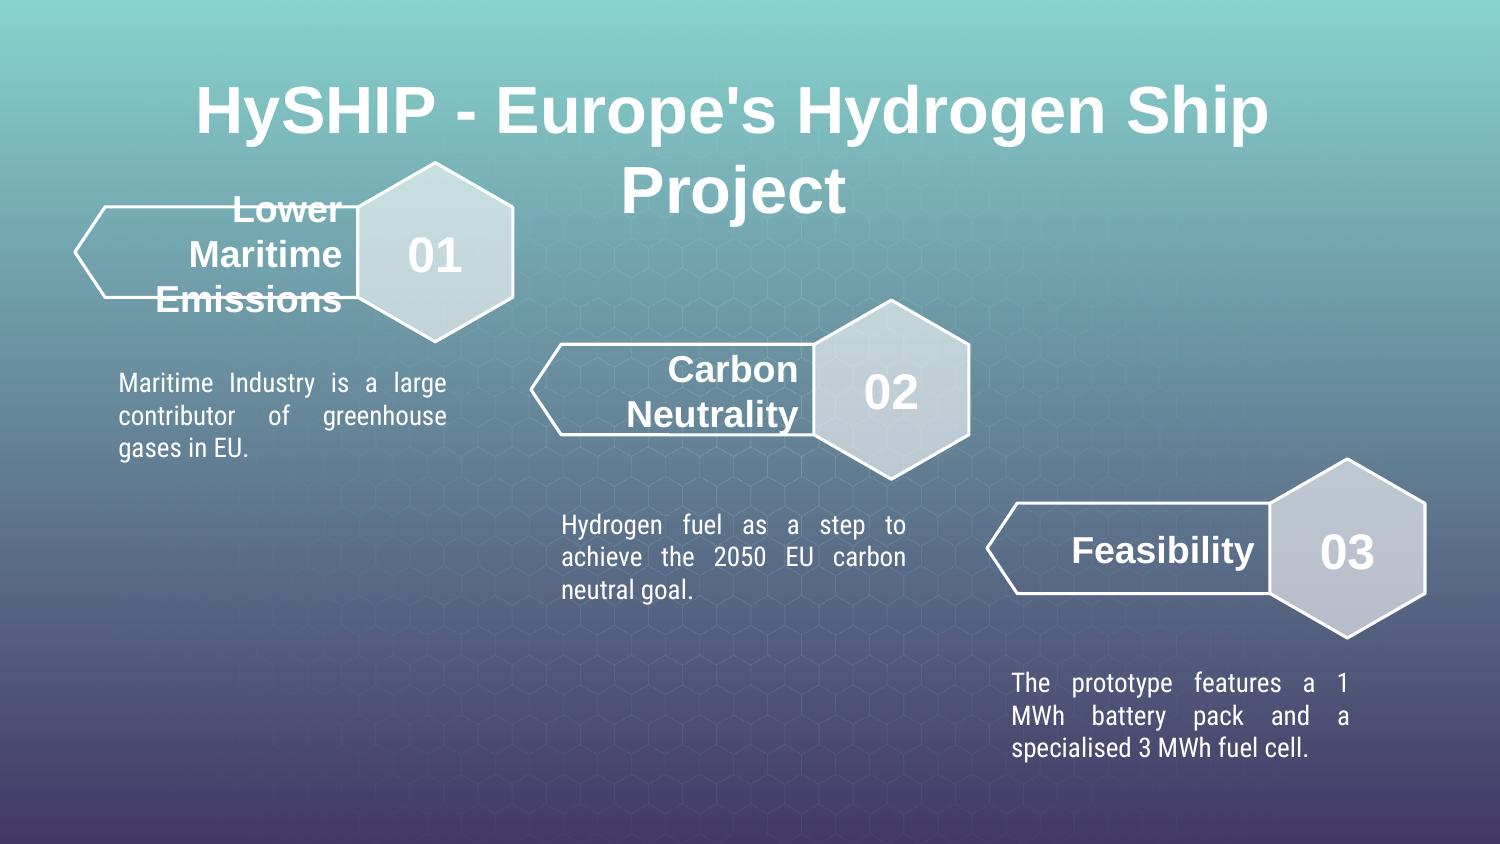

# HySHIP - Europe's Hydrogen Ship Project

01
Lower Maritime Emissions
Maritime Industry is a large contributor of greenhouse gases in EU.

Carbon Neutrality
02
Hydrogen fuel as a step to achieve the 2050 EU carbon neutral goal.

Feasibility
03
The prototype features a 1 MWh battery pack and a specialised 3 MWh fuel cell.